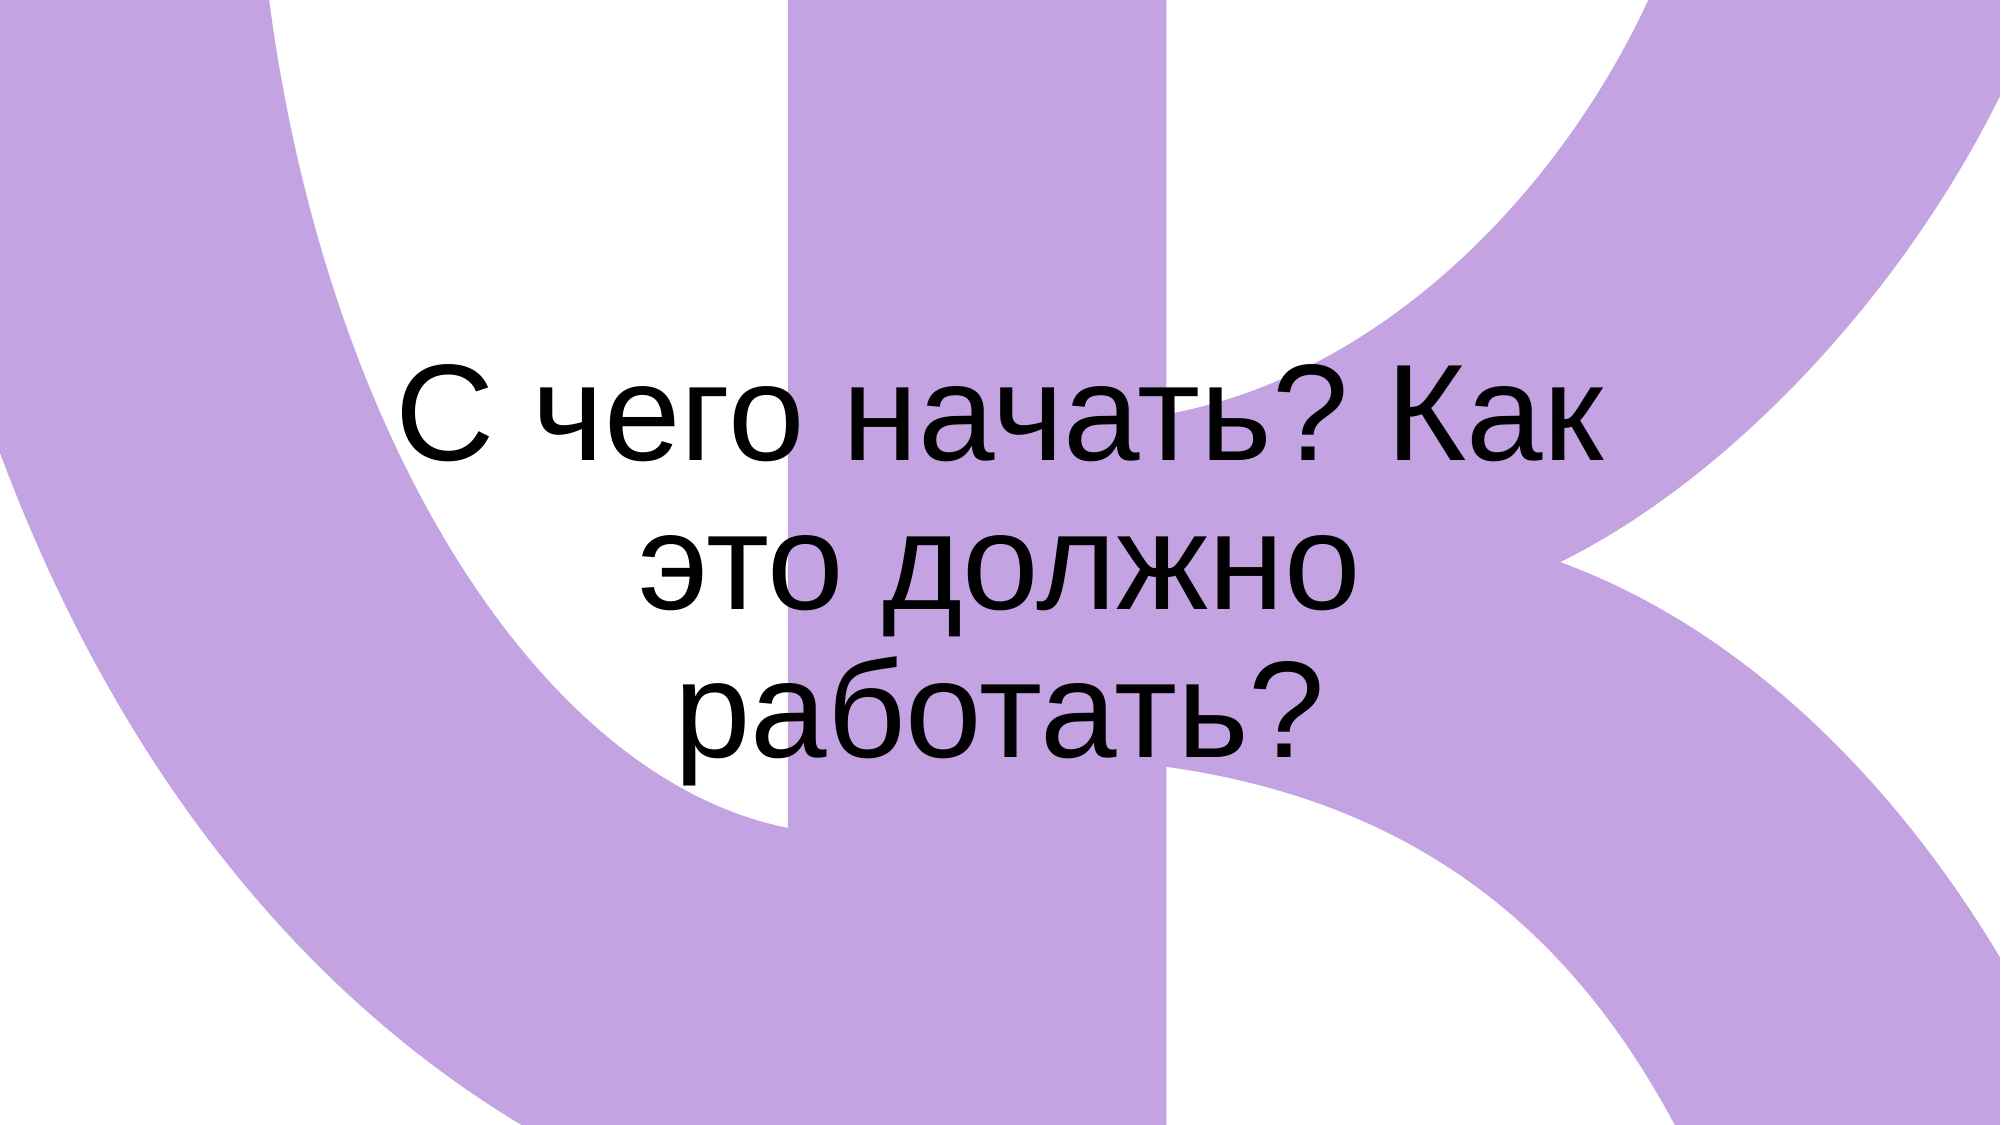

# С чего начать? Как это должно работать?